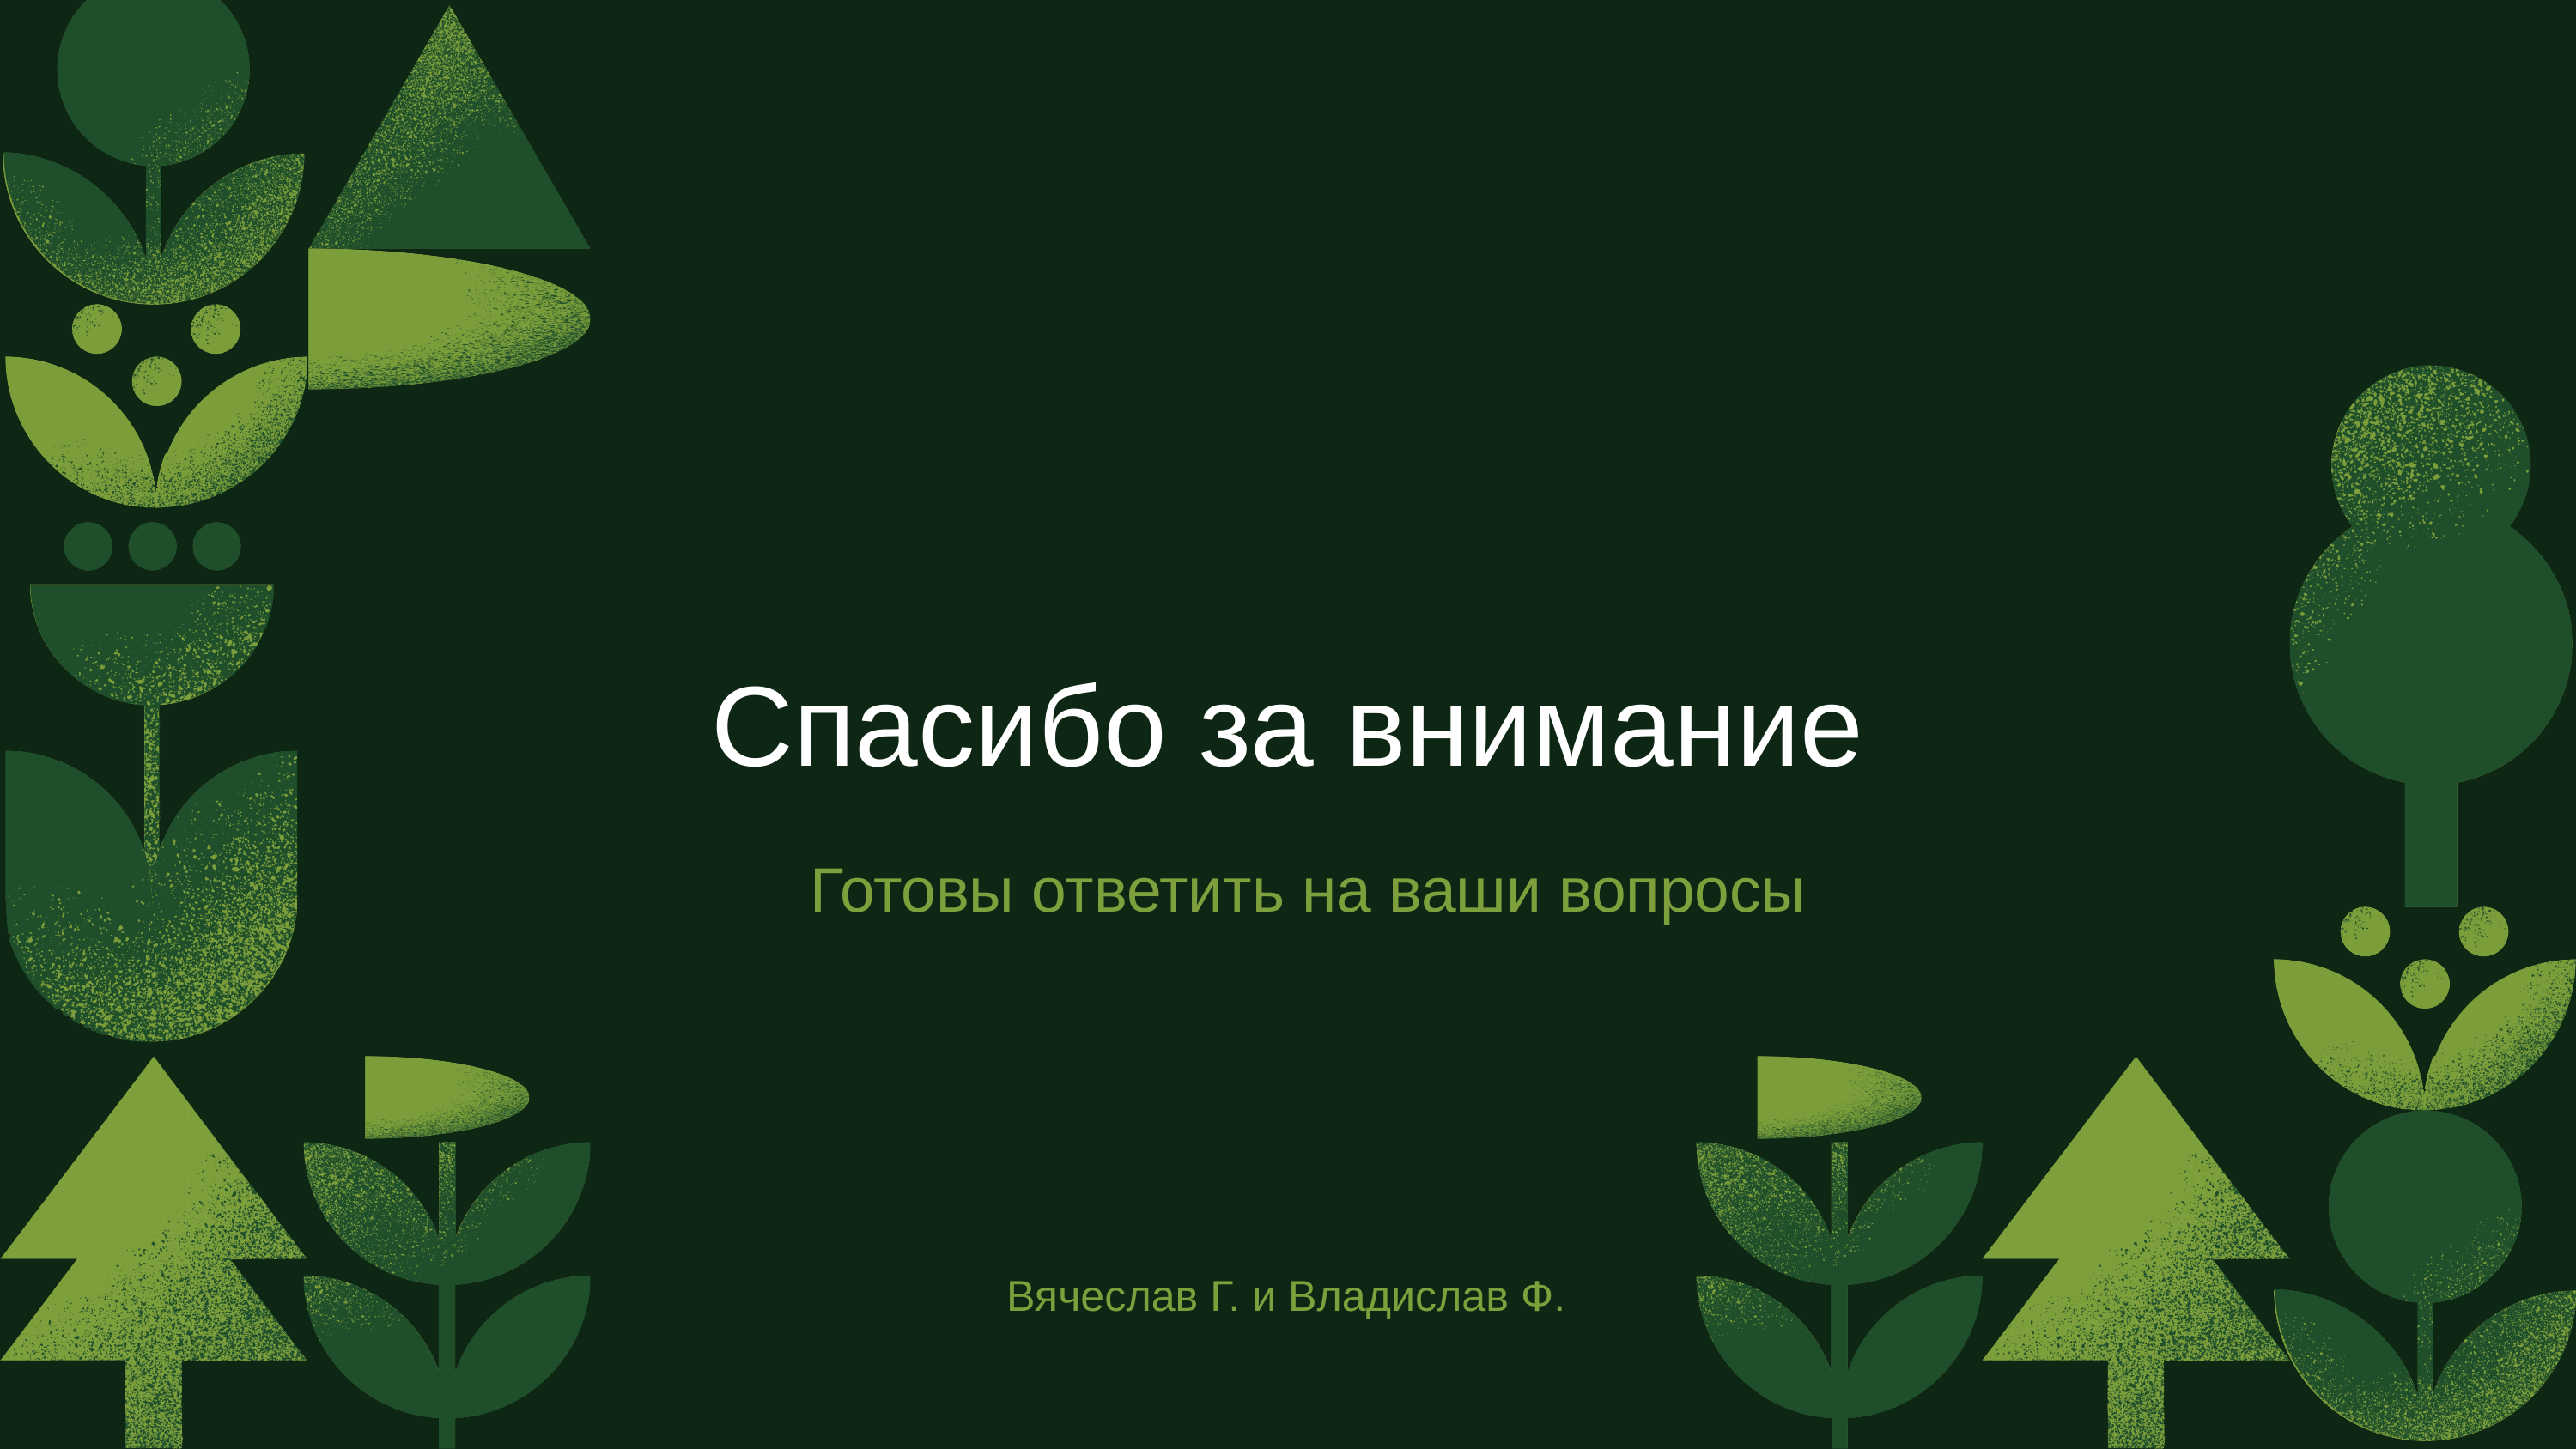

Спасибо за внимание
Готовы ответить на ваши вопросы

Вячеслав Г. и Владислав Ф.